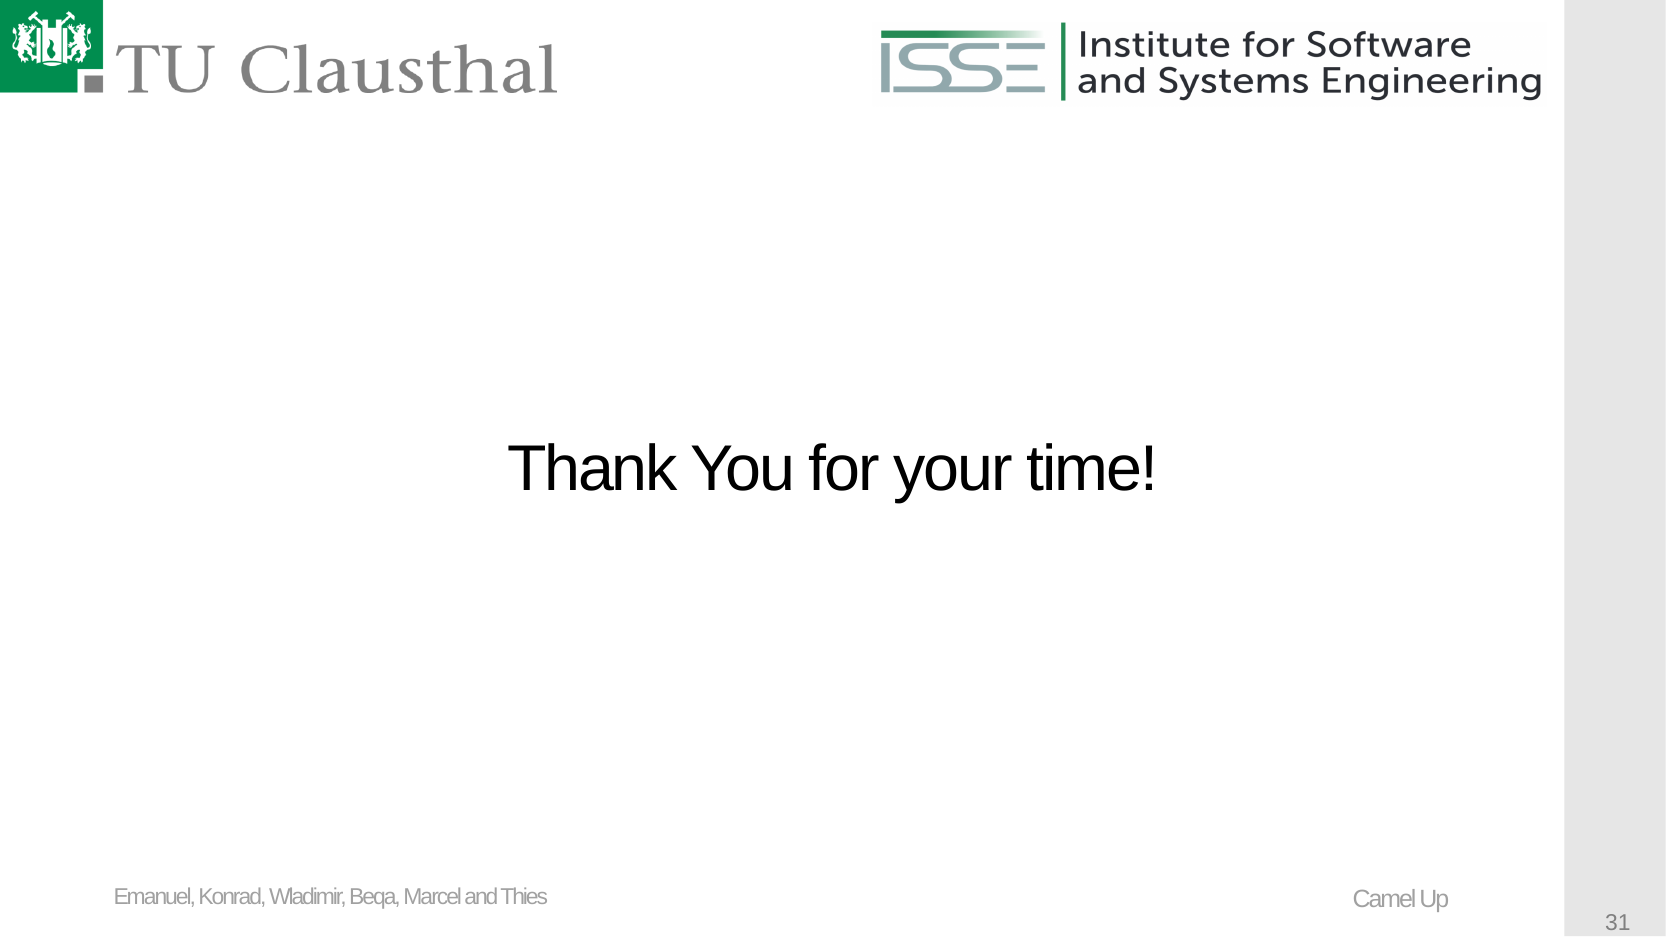

# Thank You for your time!

Emanuel, Konrad, Wladimir, Beqa, Marcel and Thies
Emanuel, Konrad, Wladimir, Beqa, Marcel and Thies

Camel Up
31